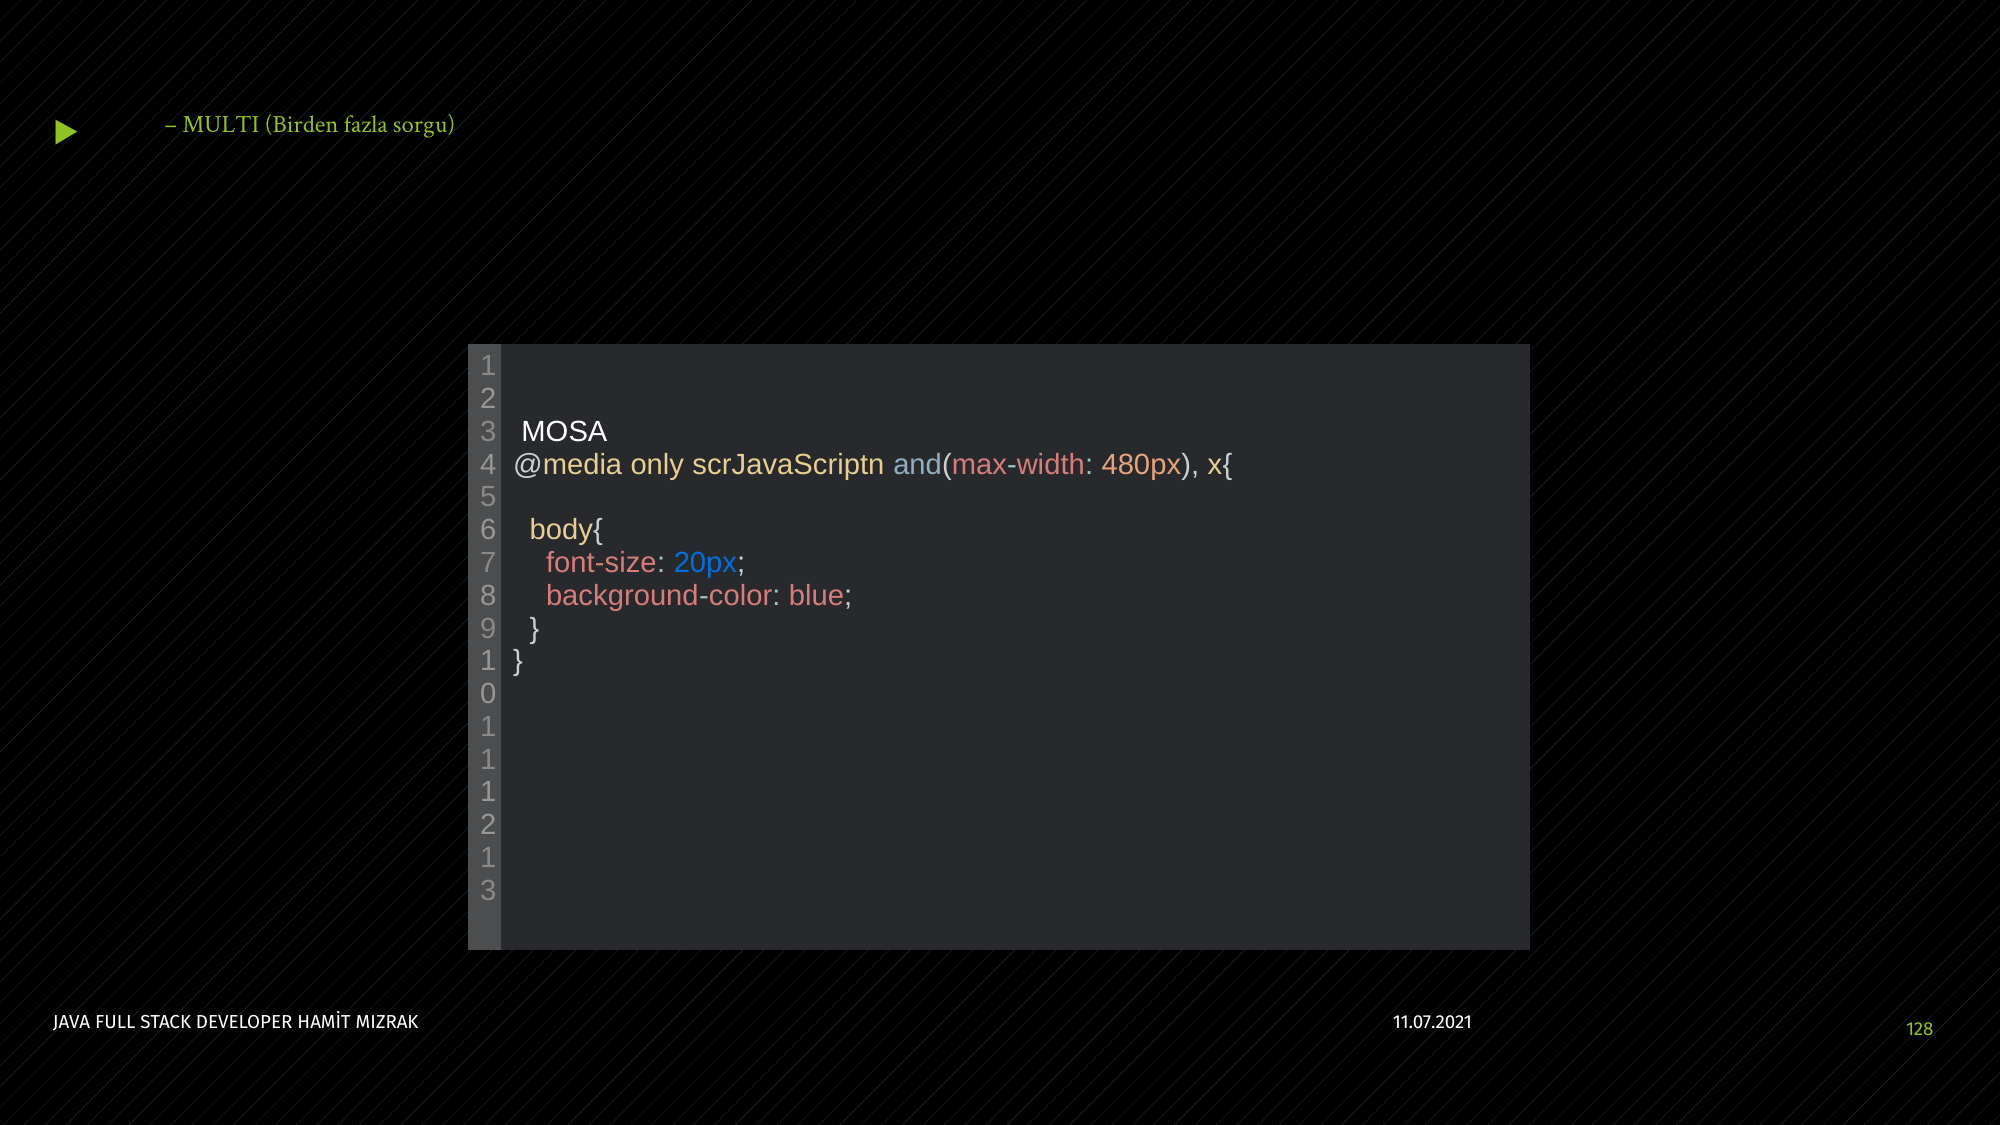

# – MULTI (Birden fazla sorgu)

| 1 2 3 4 5 6 7 8 9 10 11 12 13 | MOSA @media only scrJavaScriptn and(max-width: 480px), x{     body{     font-size: 20px;     background-color: blue;   } } |
| --- | --- |
JAVA FULL STACK DEVELOPER HAMİT MIZRAK
11.07.2021
128